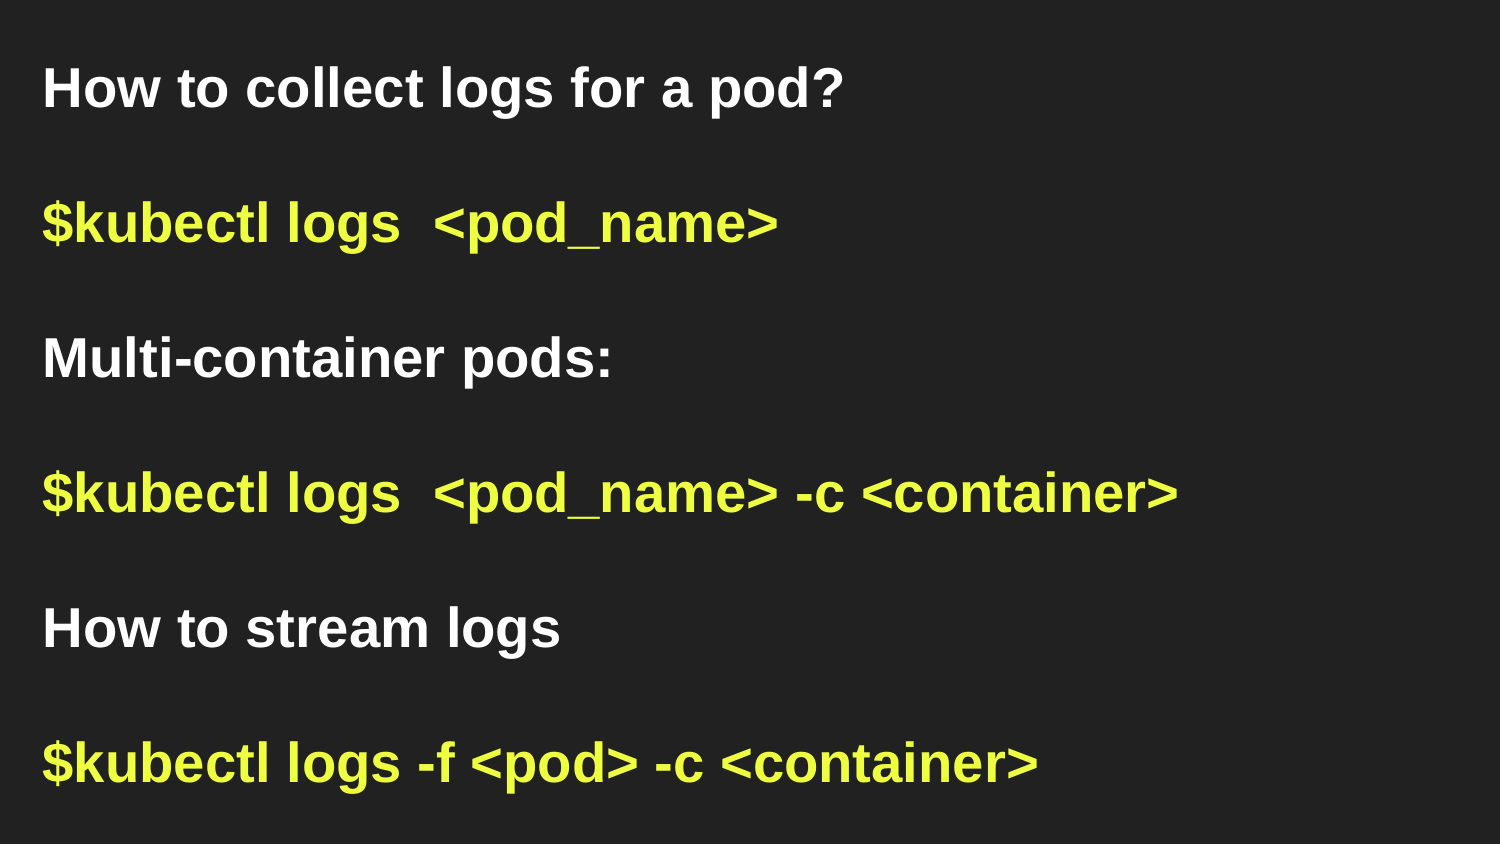

# How to collect logs for a pod?

$kubectl logs  <pod_name>

Multi-container pods:

$kubectl logs  <pod_name> -c <container>

How to stream logs

$kubectl logs -f <pod> -c <container>